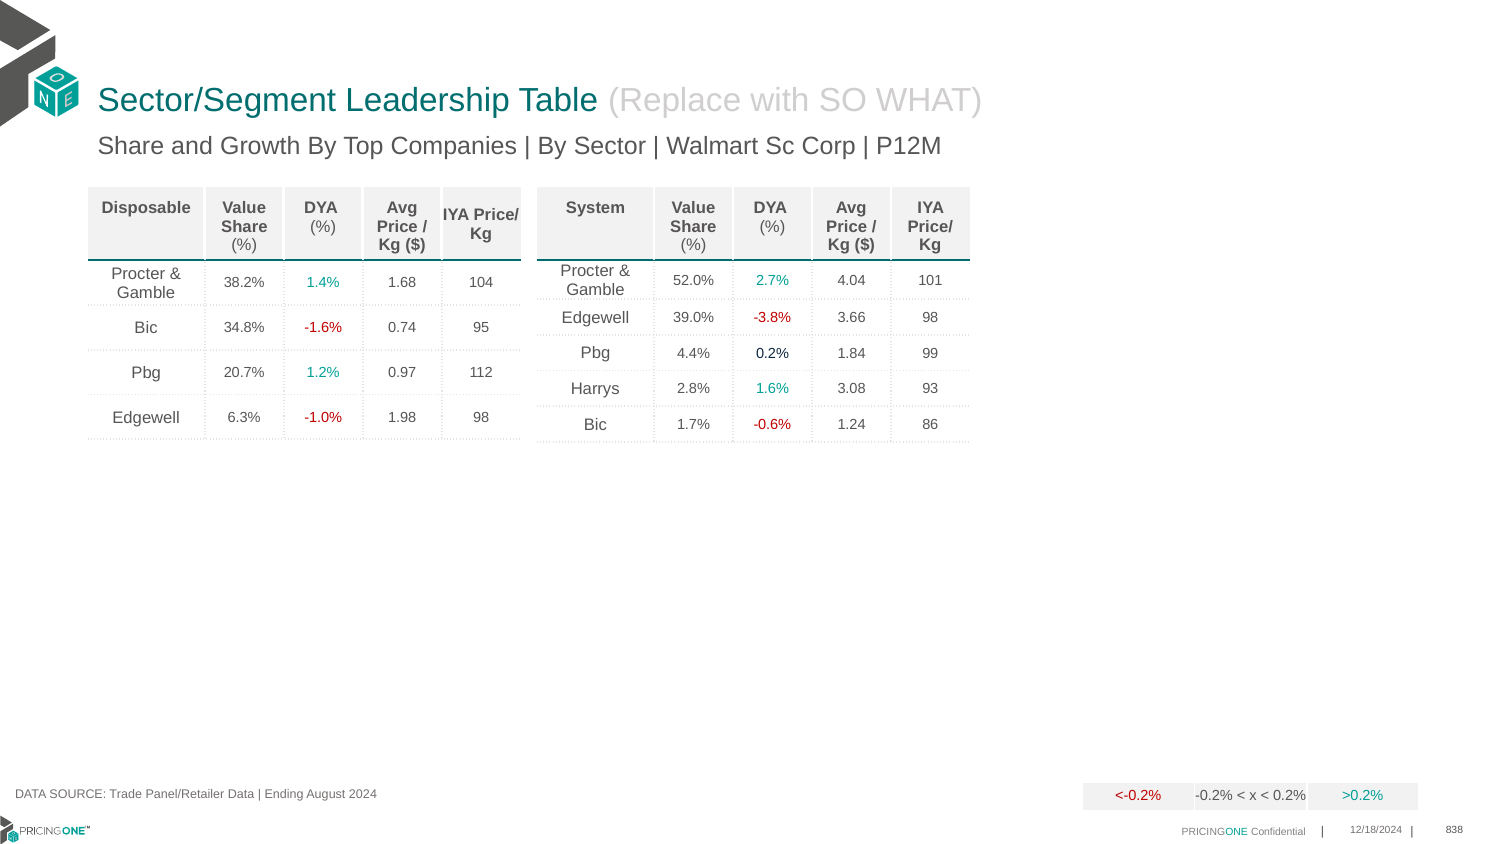

# Sector/Segment Leadership Table (Replace with SO WHAT)
Share and Growth By Top Companies | By Sector | Walmart Sc Corp | P12M
| Disposable | Value Share (%) | DYA (%) | Avg Price /Kg ($) | IYA Price/ Kg |
| --- | --- | --- | --- | --- |
| Procter & Gamble | 38.2% | 1.4% | 1.68 | 104 |
| Bic | 34.8% | -1.6% | 0.74 | 95 |
| Pbg | 20.7% | 1.2% | 0.97 | 112 |
| Edgewell | 6.3% | -1.0% | 1.98 | 98 |
| System | Value Share (%) | DYA (%) | Avg Price /Kg ($) | IYA Price/Kg |
| --- | --- | --- | --- | --- |
| Procter & Gamble | 52.0% | 2.7% | 4.04 | 101 |
| Edgewell | 39.0% | -3.8% | 3.66 | 98 |
| Pbg | 4.4% | 0.2% | 1.84 | 99 |
| Harrys | 2.8% | 1.6% | 3.08 | 93 |
| Bic | 1.7% | -0.6% | 1.24 | 86 |
DATA SOURCE: Trade Panel/Retailer Data | Ending August 2024
| <-0.2% | -0.2% < x < 0.2% | >0.2% |
| --- | --- | --- |

12/18/2024
838